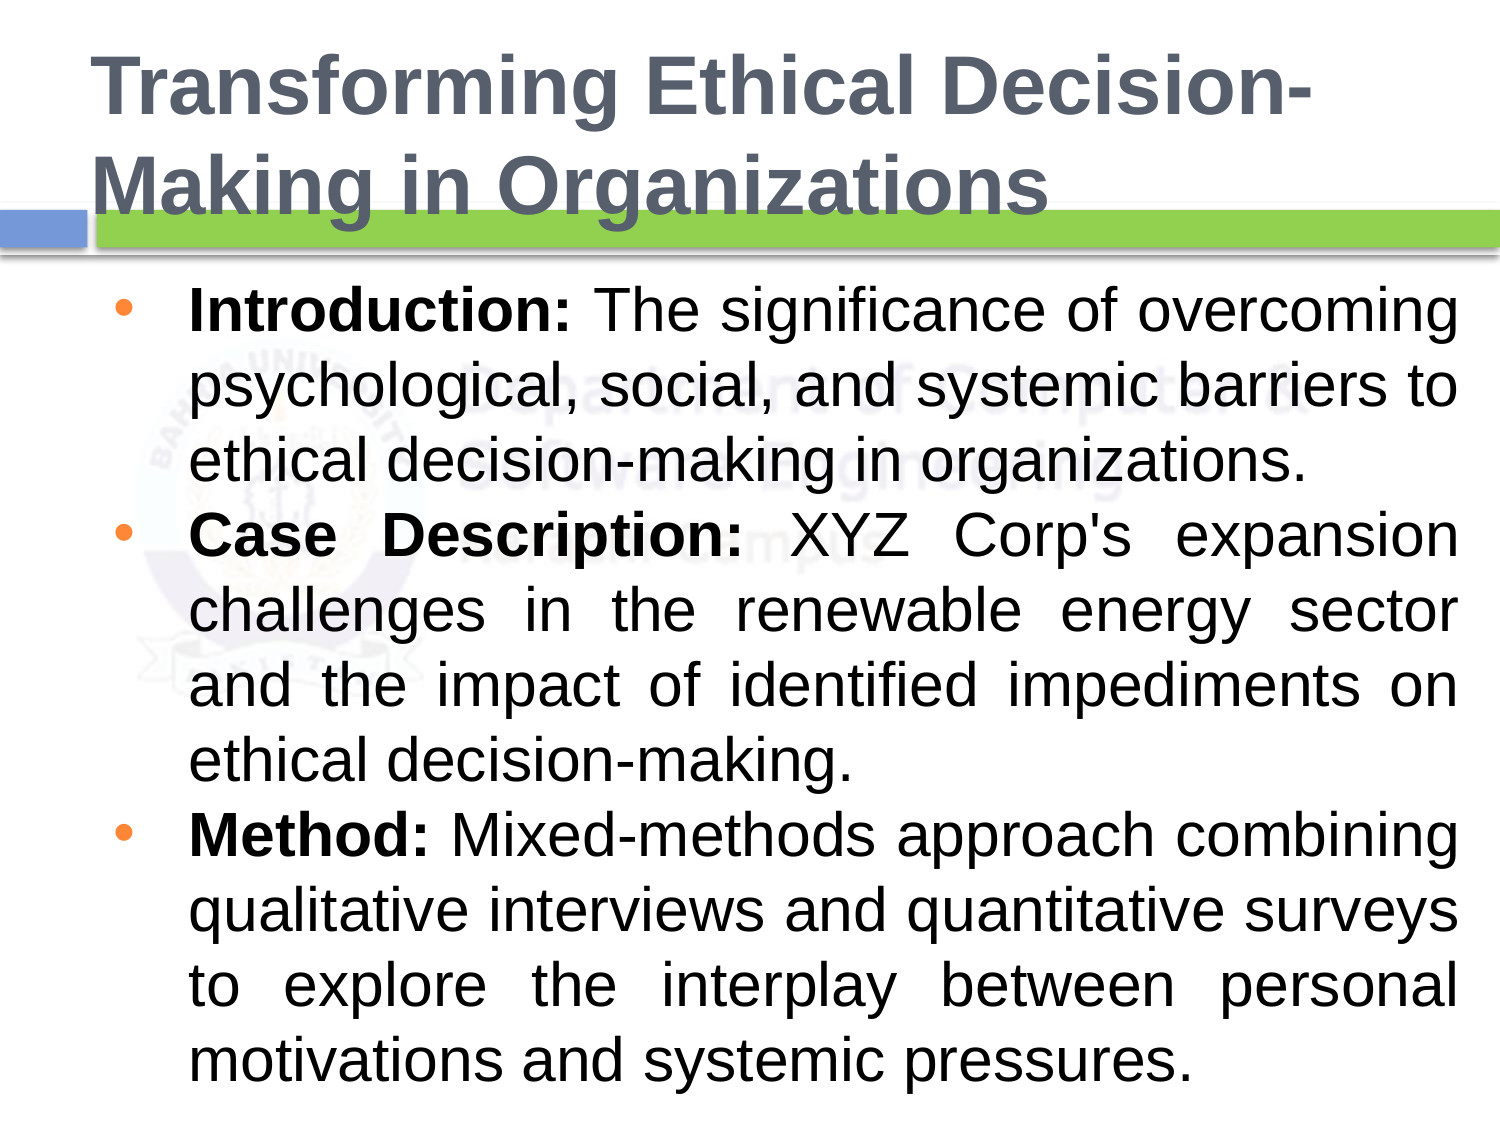

# Transforming Ethical Decision-Making in Organizations
Introduction: The significance of overcoming psychological, social, and systemic barriers to ethical decision-making in organizations.
Case Description: XYZ Corp's expansion challenges in the renewable energy sector and the impact of identified impediments on ethical decision-making.
Method: Mixed-methods approach combining qualitative interviews and quantitative surveys to explore the interplay between personal motivations and systemic pressures.